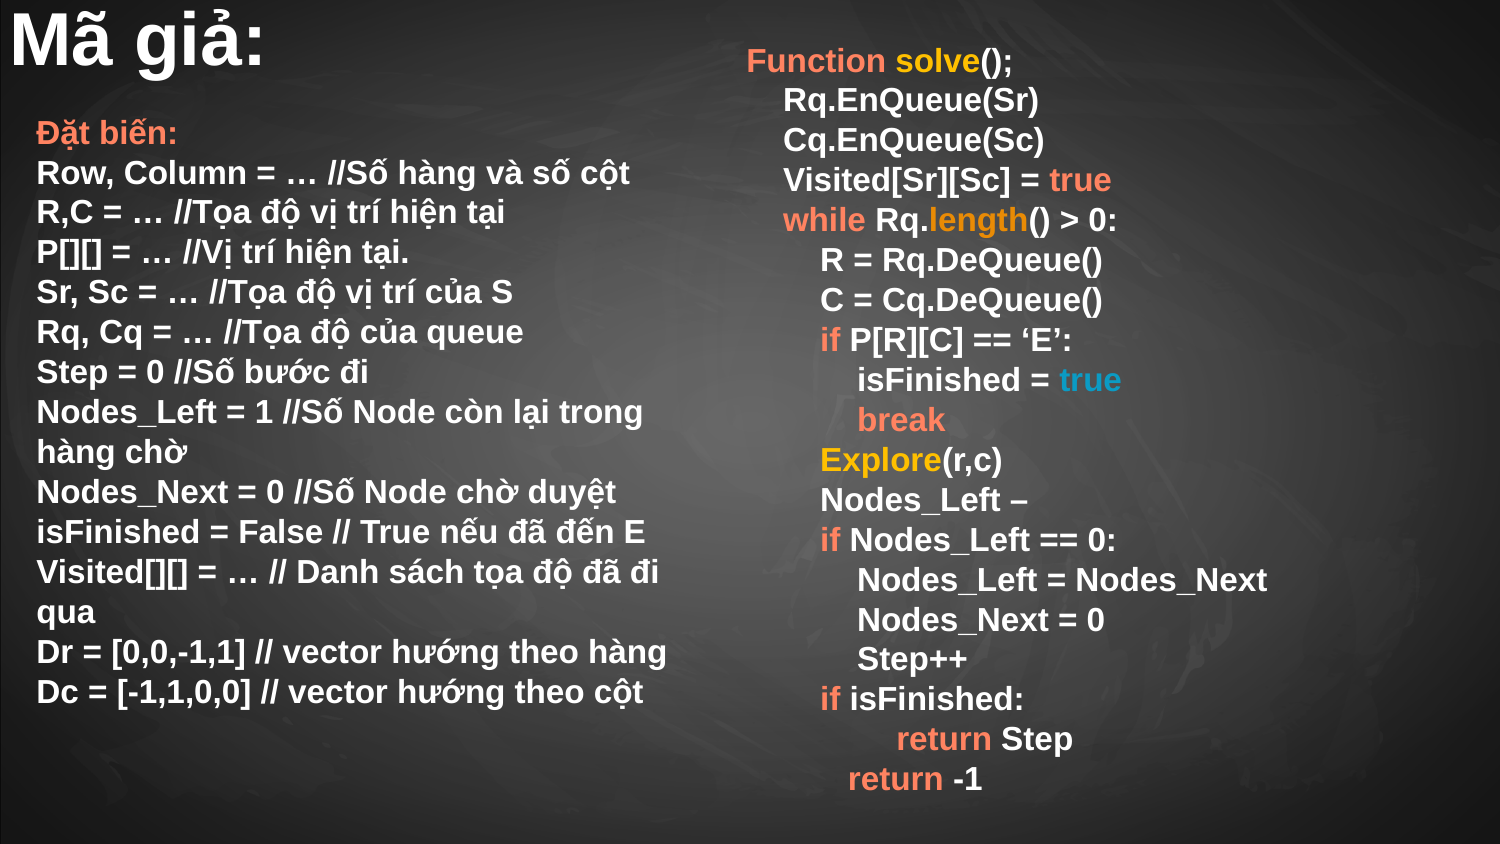

Mã giả:
Function solve();
    Rq.EnQueue(Sr)
    Cq.EnQueue(Sc)
    Visited[Sr][Sc] = true
    while Rq.length() > 0:
        R = Rq.DeQueue()
        C = Cq.DeQueue()
        if P[R][C] == ‘E’:
            isFinished = true
            break
        Explore(r,c)
        Nodes_Left –
        if Nodes_Left == 0:
            Nodes_Left = Nodes_Next
            Nodes_Next = 0
            Step++
        if isFinished:
	return Step
           return -1

Đặt biến:
Row, Column = … //Số hàng và số cột
R,C = … //Tọa độ vị trí hiện tại
P[][] = … //Vị trí hiện tại.
Sr, Sc = … //Tọa độ vị trí của S
Rq, Cq = … //Tọa độ của queue
Step = 0 //Số bước đi
Nodes_Left = 1 //Số Node còn lại trong hàng chờ
Nodes_Next = 0 //Số Node chờ duyệt
isFinished = False // True nếu đã đến E
Visited[][] = … // Danh sách tọa độ đã đi qua
Dr = [0,0,-1,1] // vector hướng theo hàng
Dc = [-1,1,0,0] // vector hướng theo cột